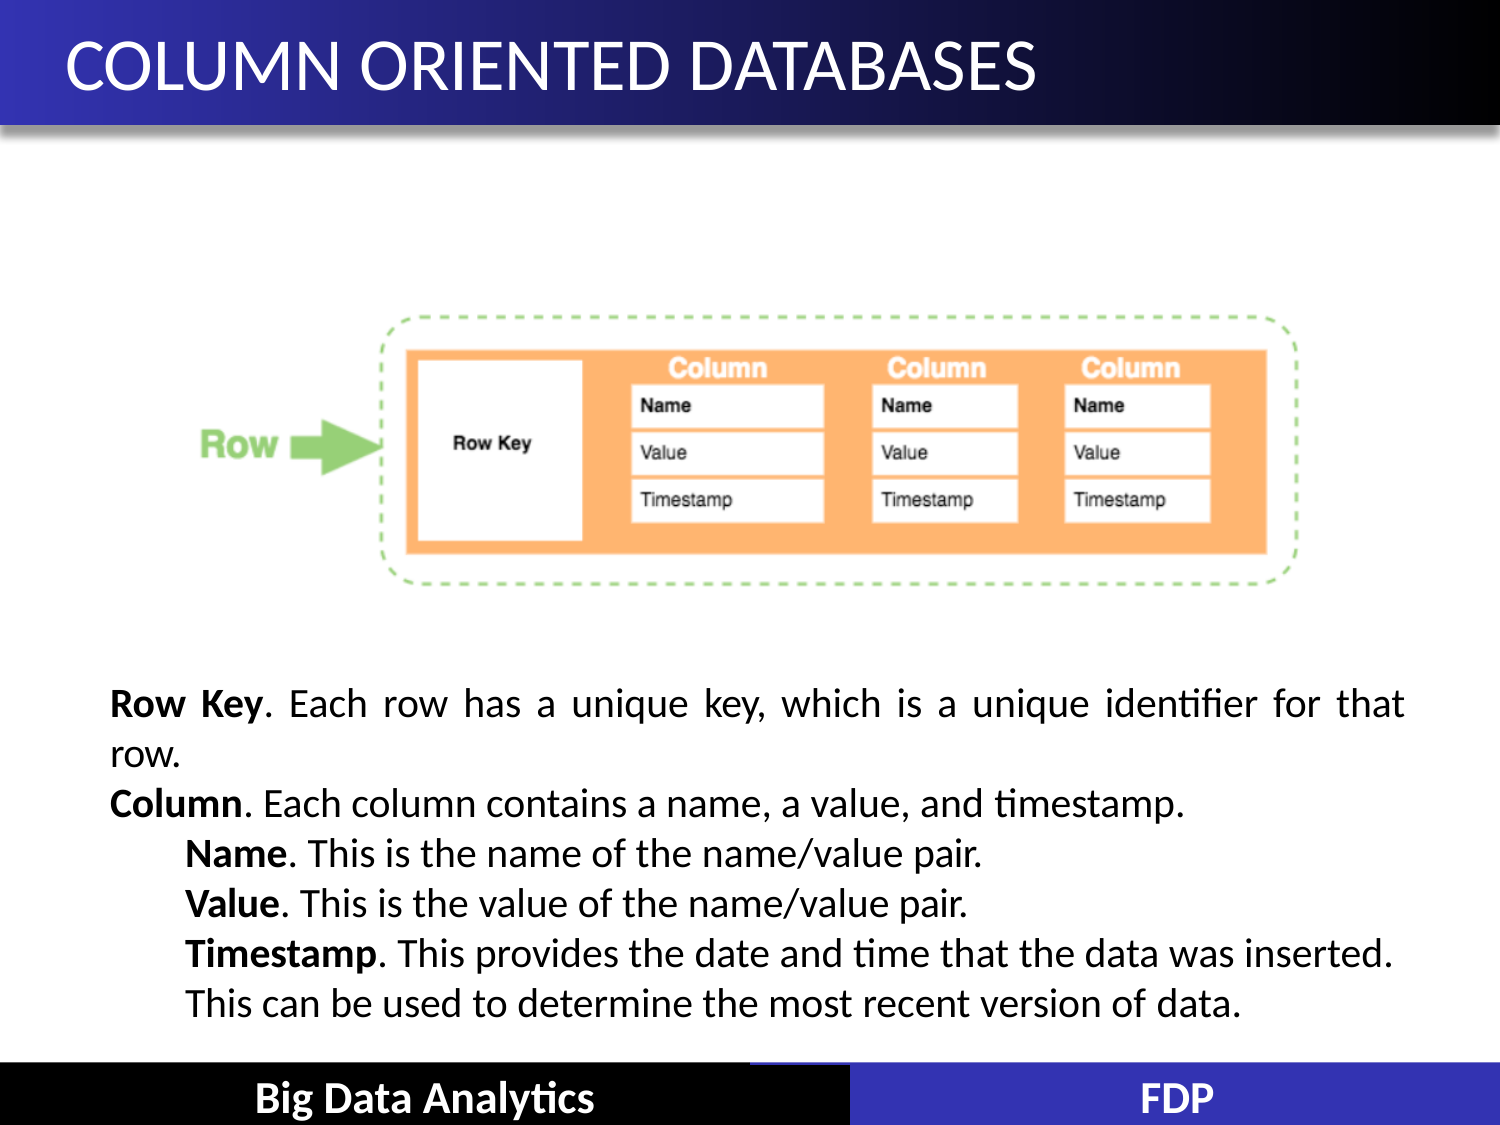

# COLUMN ORIENTED DATABASES

Row Key. Each row has a unique key, which is a unique identifier for that row.
Column. Each column contains a name, a value, and timestamp.
Name. This is the name of the name/value pair.
Value. This is the value of the name/value pair.
Timestamp. This provides the date and time that the data was inserted.
This can be used to determine the most recent version of data.
Big Data Analytics
FDP